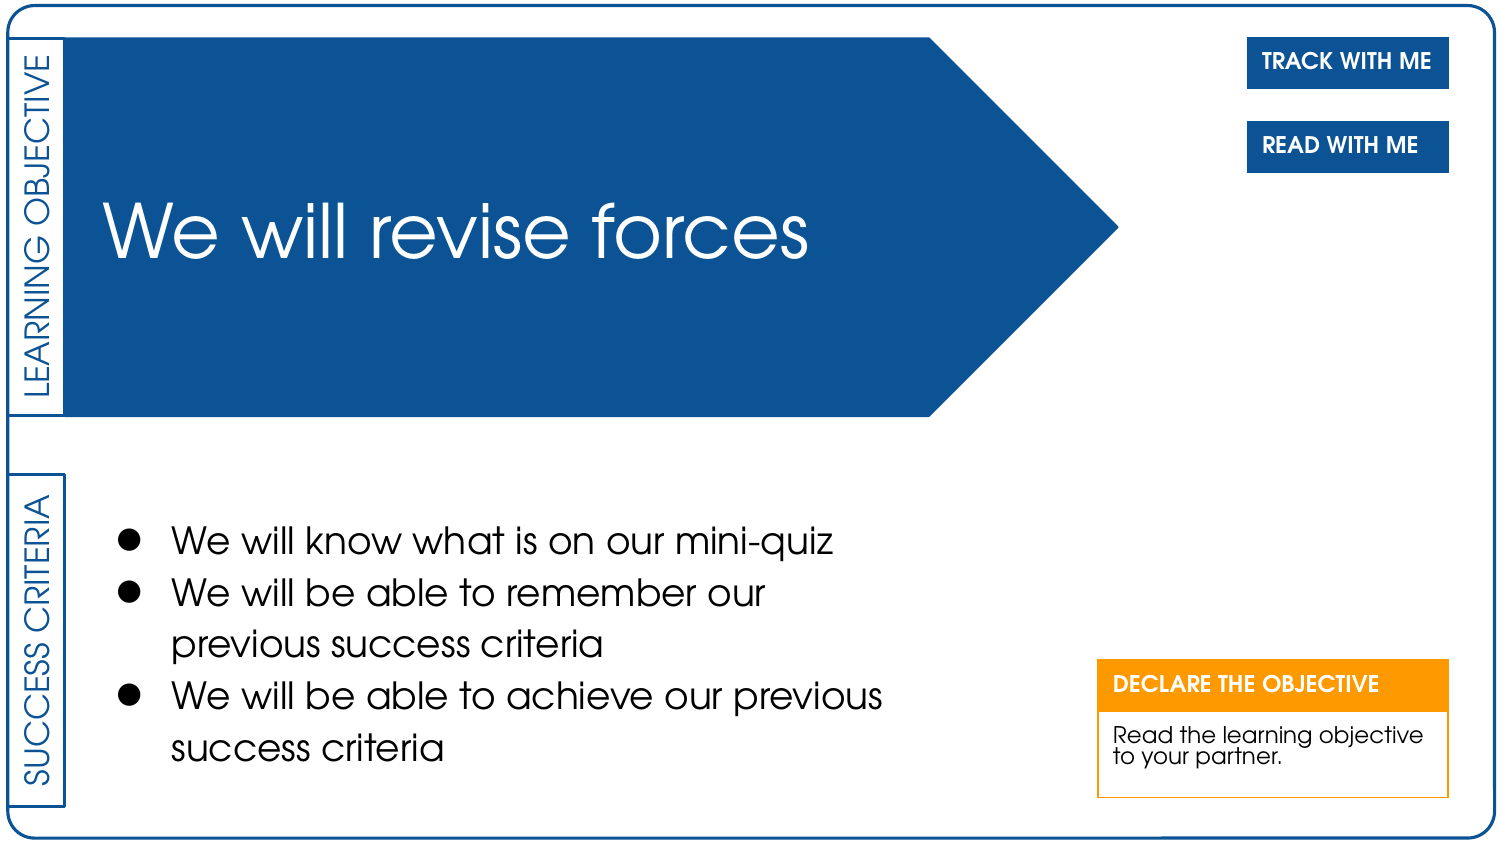

| TRACK WITH ME |
| --- |
# We will revise forces
| READ WITH ME |
| --- |
We will know what is on our mini-quiz
We will be able to remember our previous success criteria
We will be able to achieve our previous success criteria
| DECLARE THE OBJECTIVE |
| --- |
| Read the learning objective to your partner. |